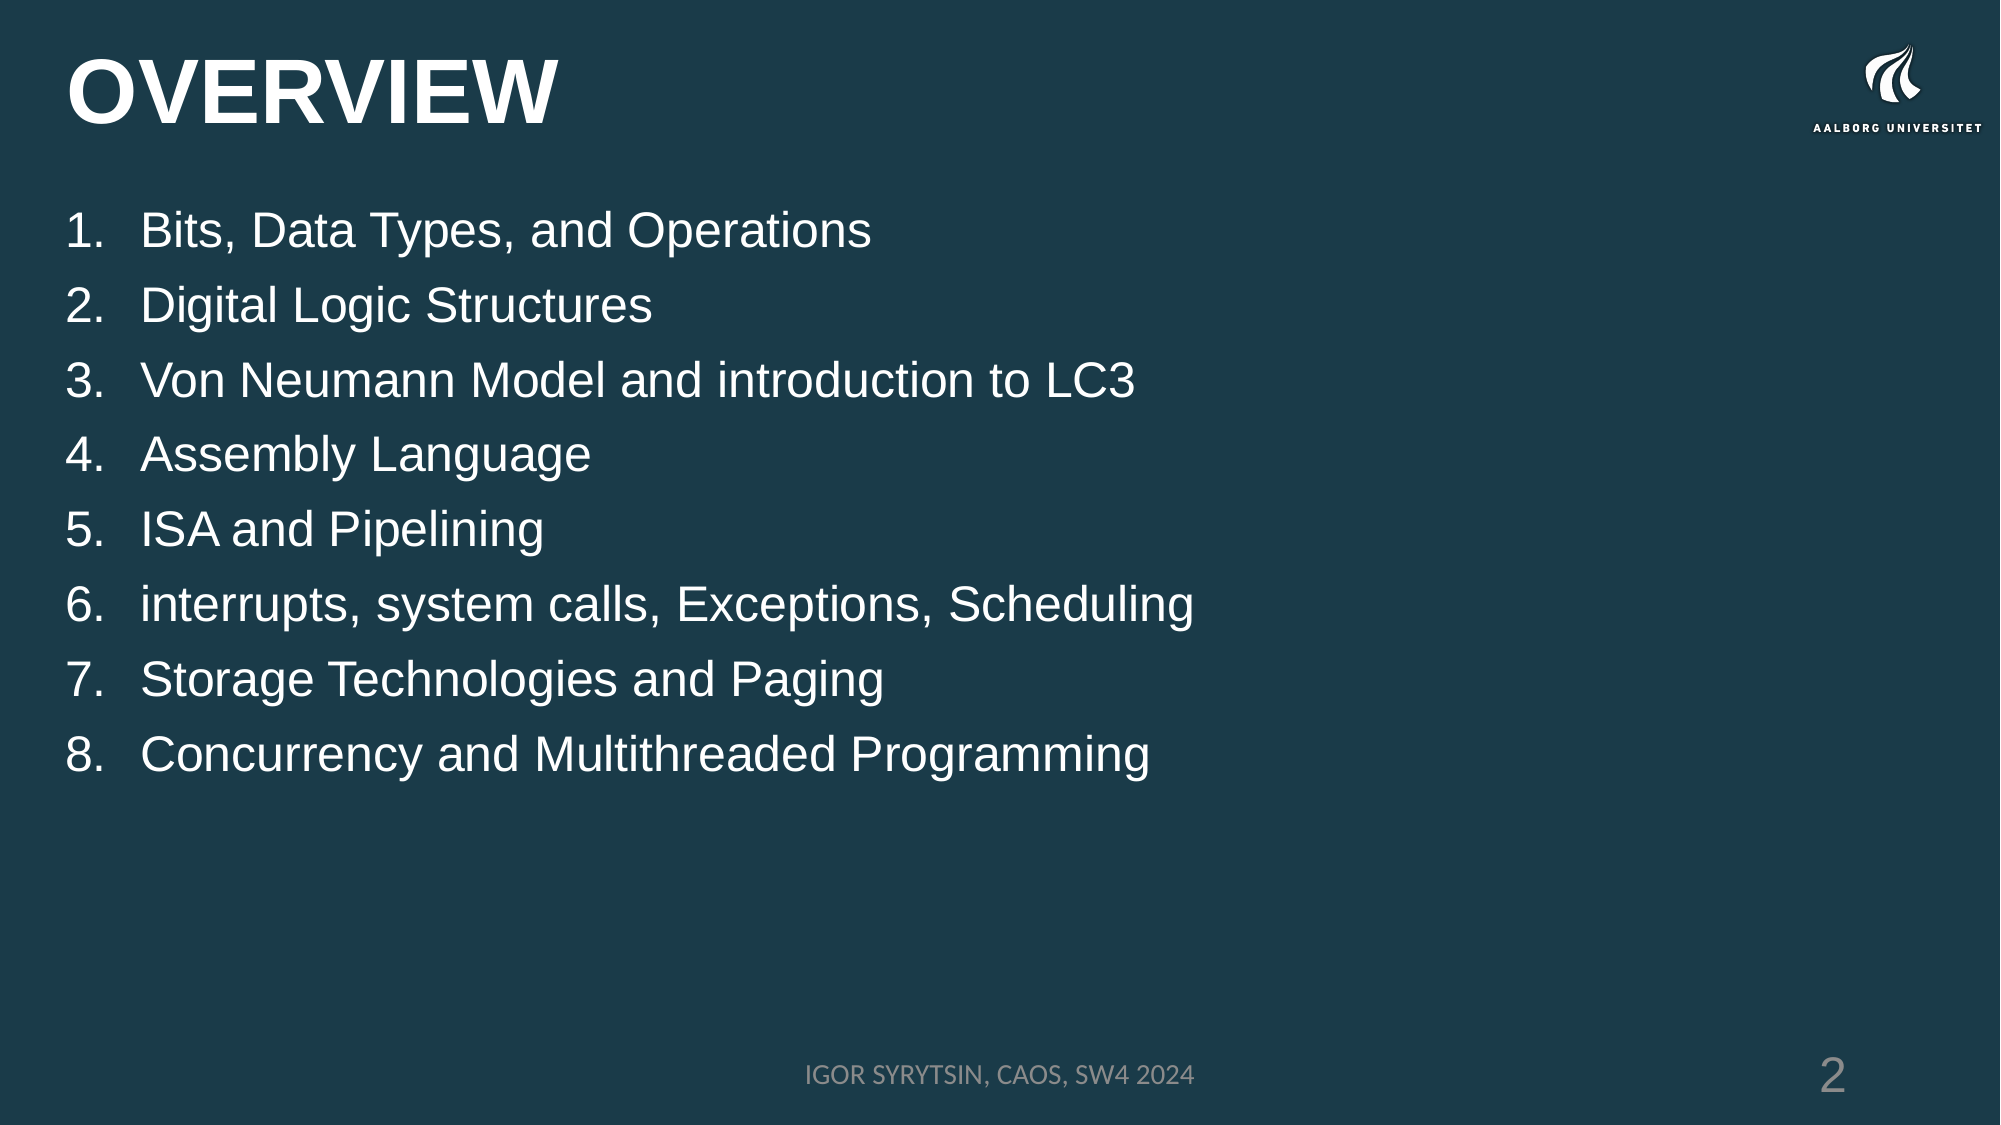

# OVERVIEW
Bits, Data Types, and Operations
Digital Logic Structures
Von Neumann Model and introduction to LC3
Assembly Language
ISA and Pipelining
interrupts, system calls, Exceptions, Scheduling
Storage Technologies and Paging
Concurrency and Multithreaded Programming

IGOR SYRYTSIN, CAOS, SW4 2024